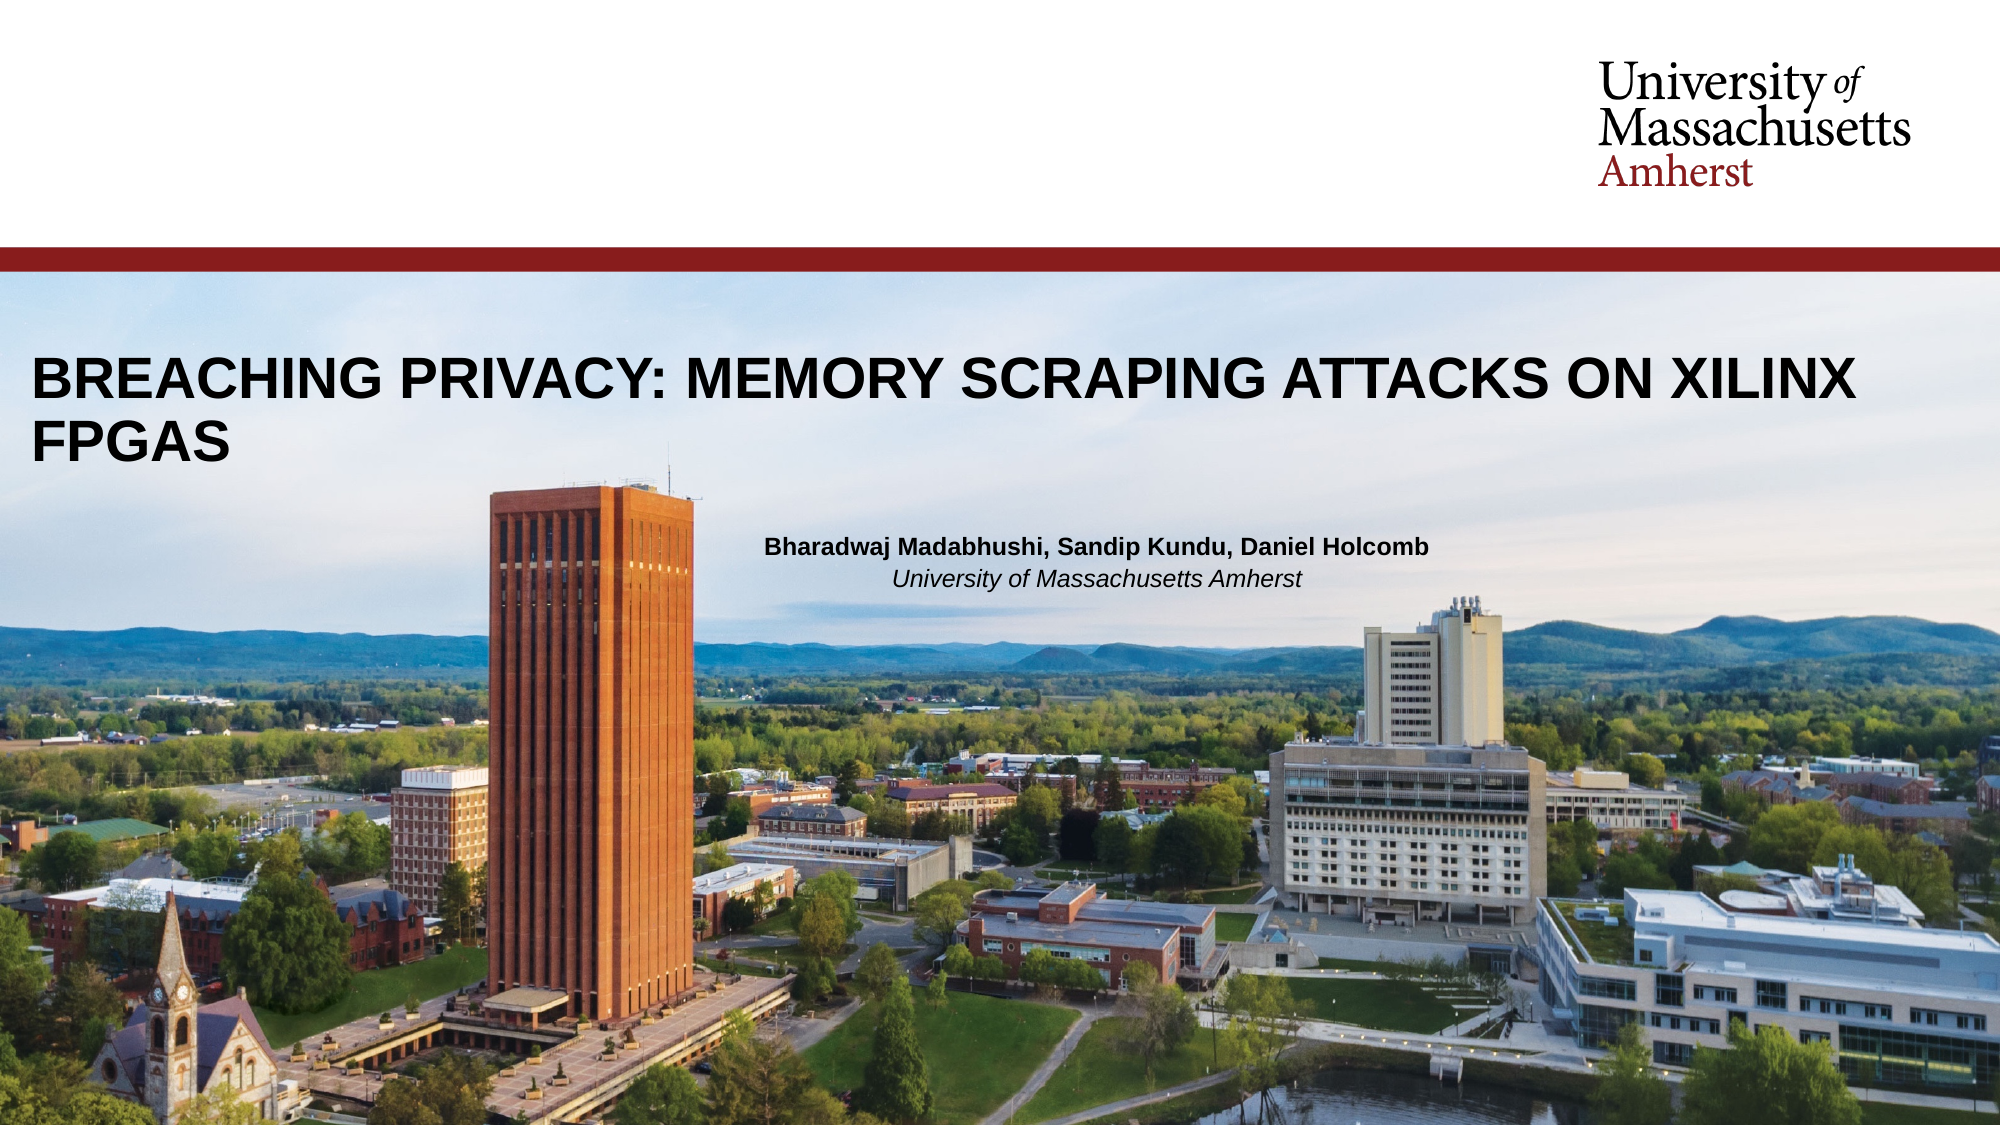

# Breaching privacy: memory scraping attacks on Xilinx fpgas
Bharadwaj Madabhushi, Sandip Kundu, Daniel Holcomb
University of Massachusetts Amherst